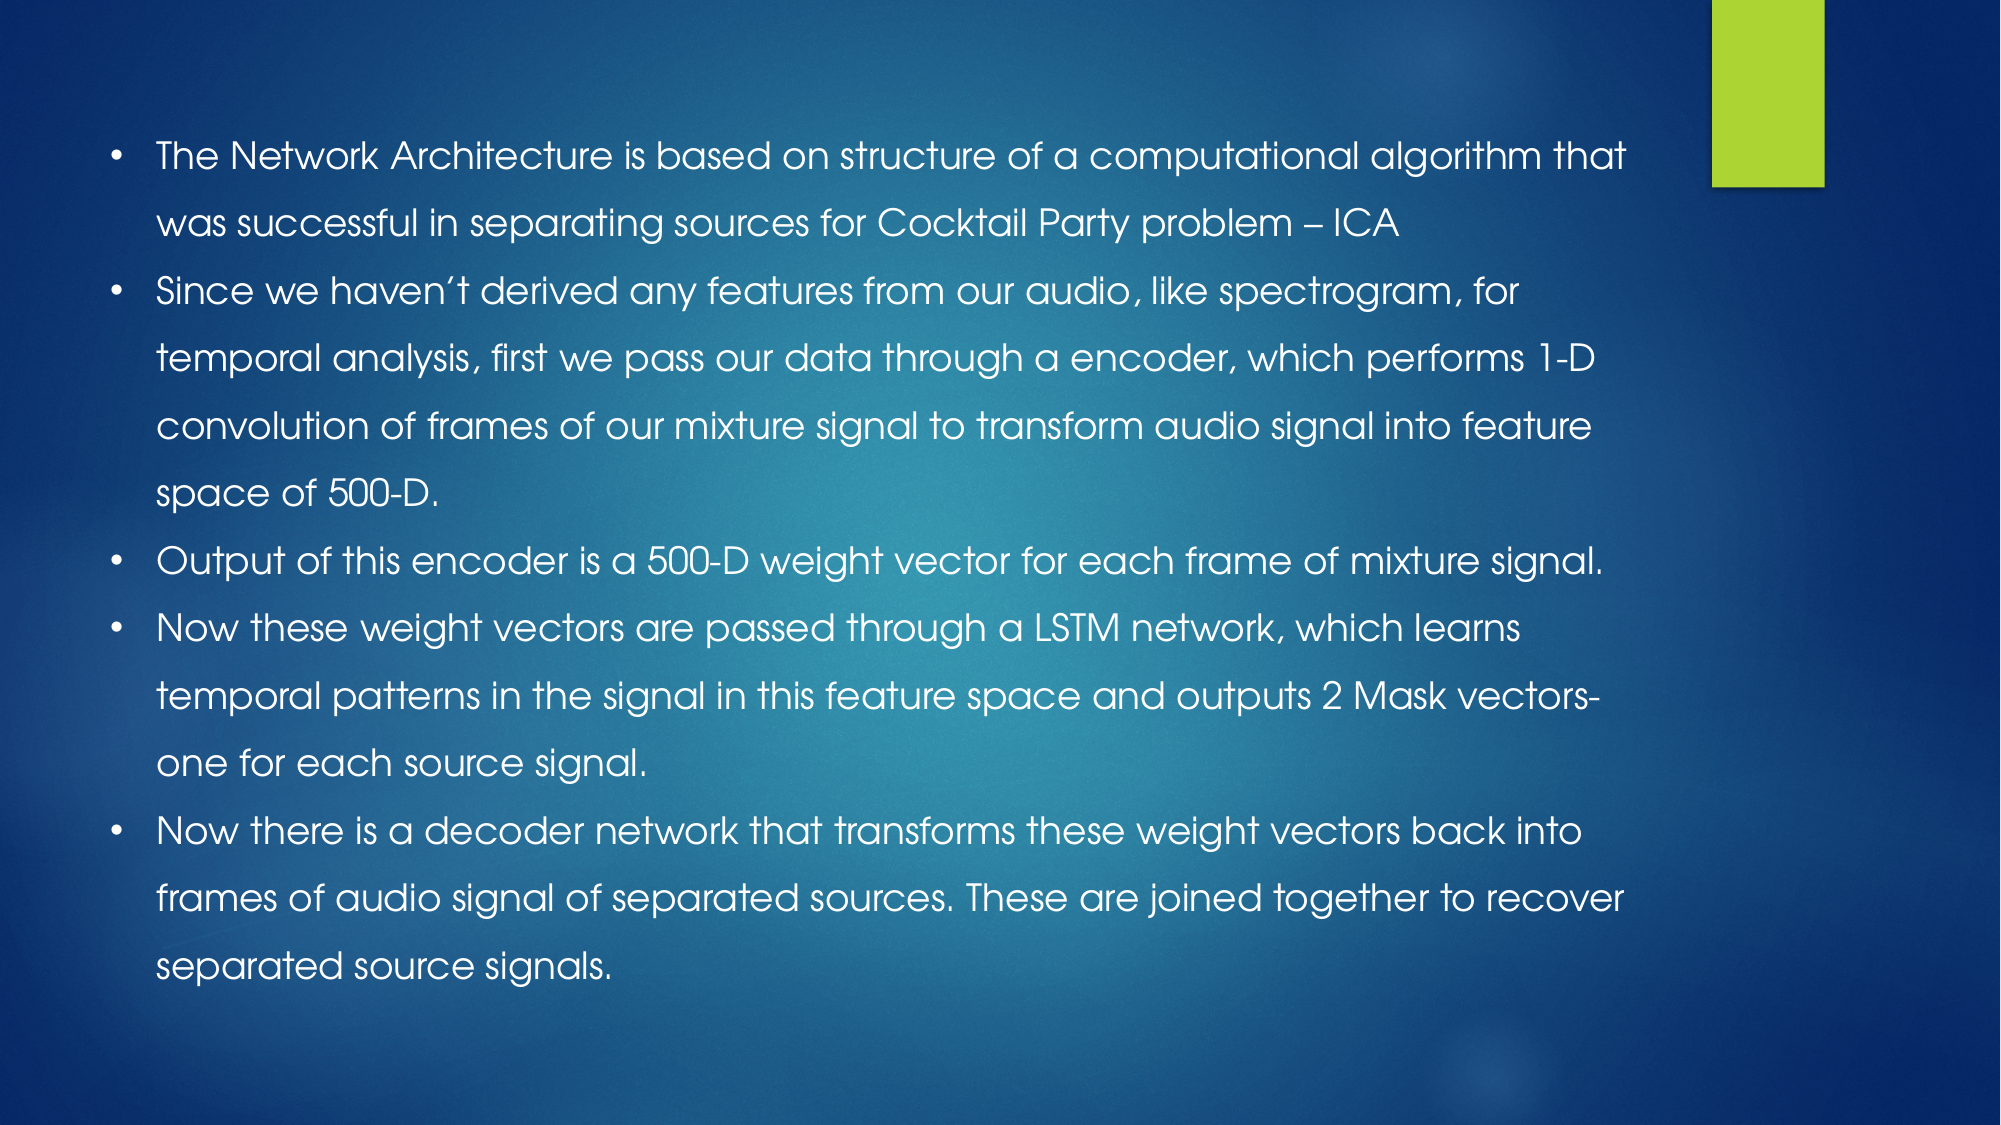

The Network Architecture is based on structure of a computational algorithm that was successful in separating sources for Cocktail Party problem – ICA
Since we haven’t derived any features from our audio, like spectrogram, for temporal analysis, first we pass our data through a encoder, which performs 1-D convolution of frames of our mixture signal to transform audio signal into feature space of 500-D.
Output of this encoder is a 500-D weight vector for each frame of mixture signal.
Now these weight vectors are passed through a LSTM network, which learns temporal patterns in the signal in this feature space and outputs 2 Mask vectors- one for each source signal.
Now there is a decoder network that transforms these weight vectors back into frames of audio signal of separated sources. These are joined together to recover separated source signals.